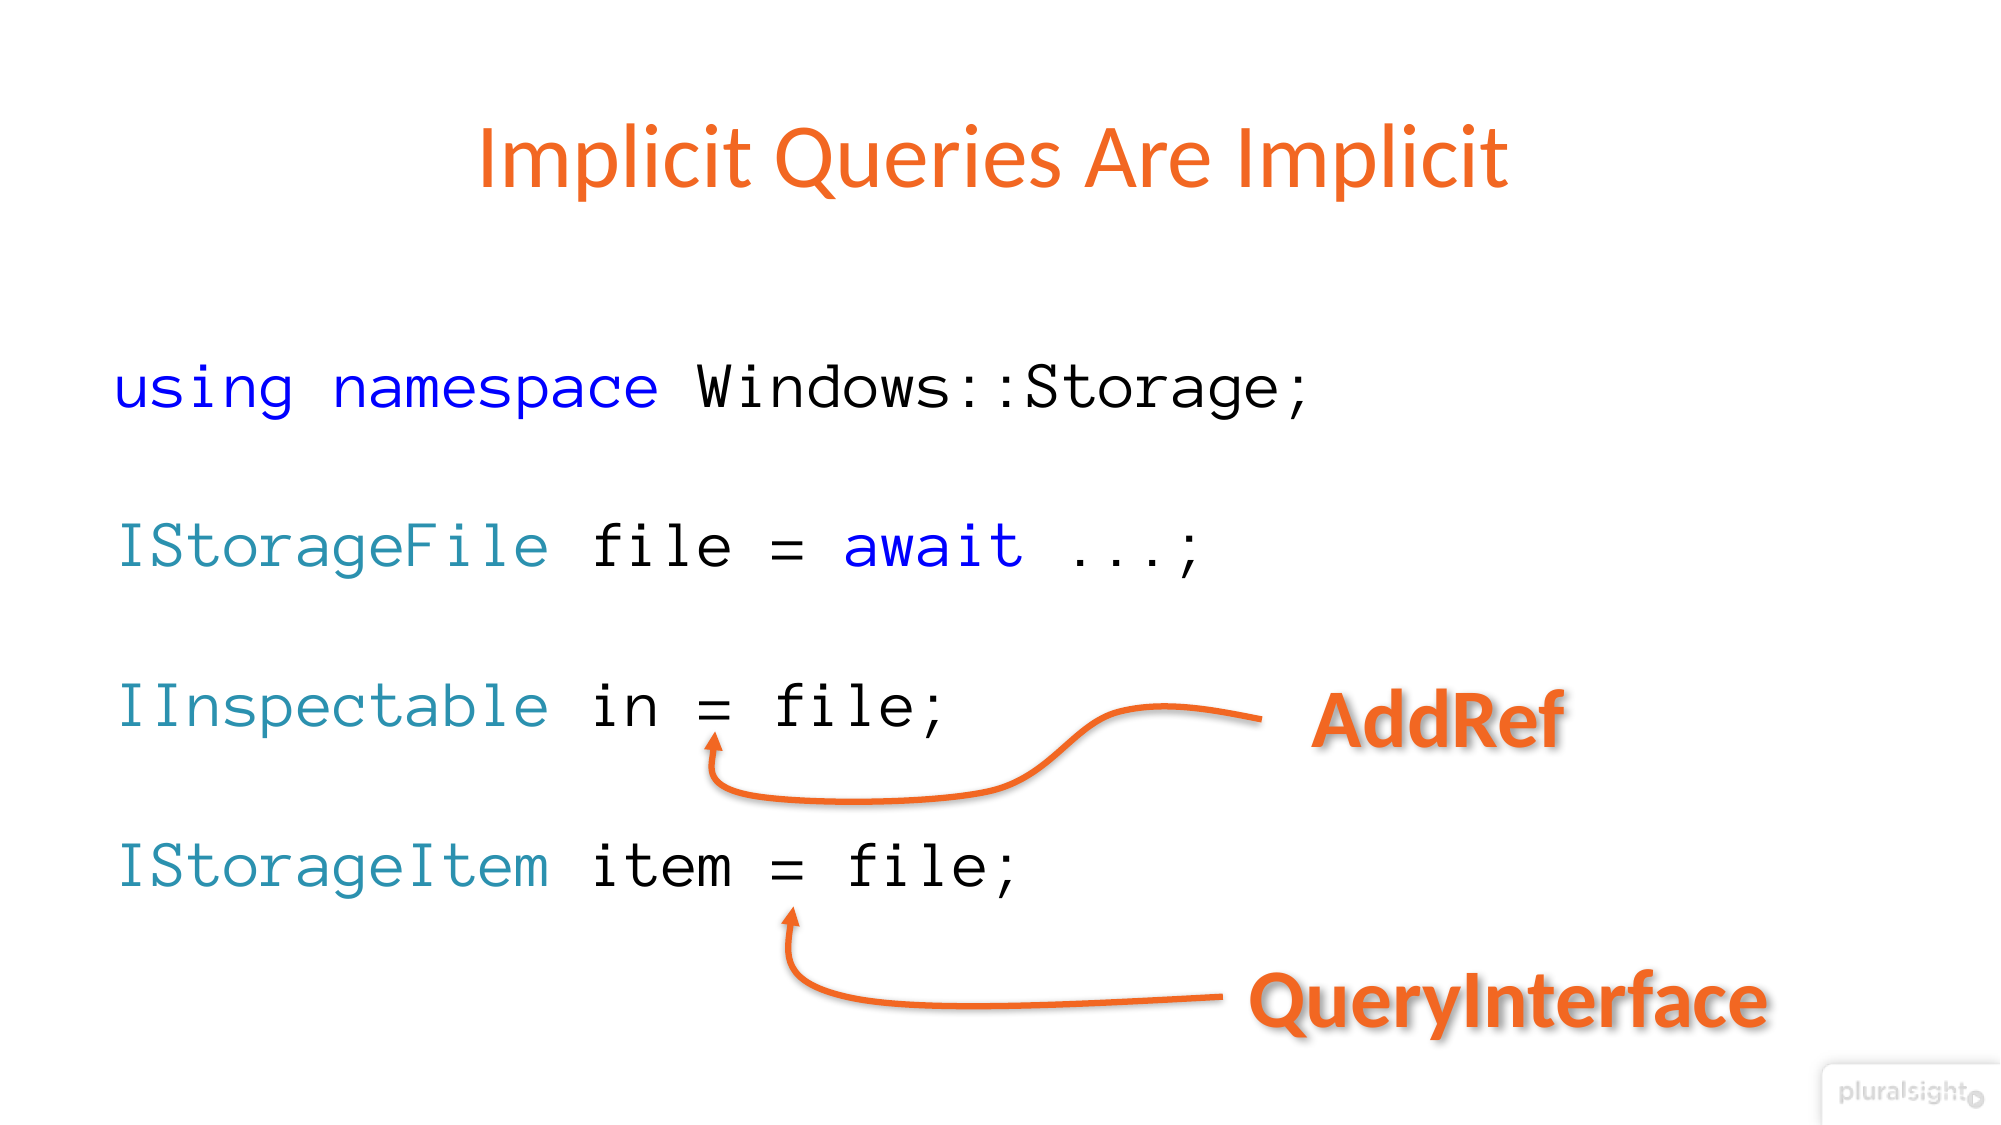

# Implicit Queries Are Implicit
using namespace Windows::Storage;

IStorageFile file = await ...;

IInspectable in = file;

IStorageItem item = file;
AddRef

QueryInterface